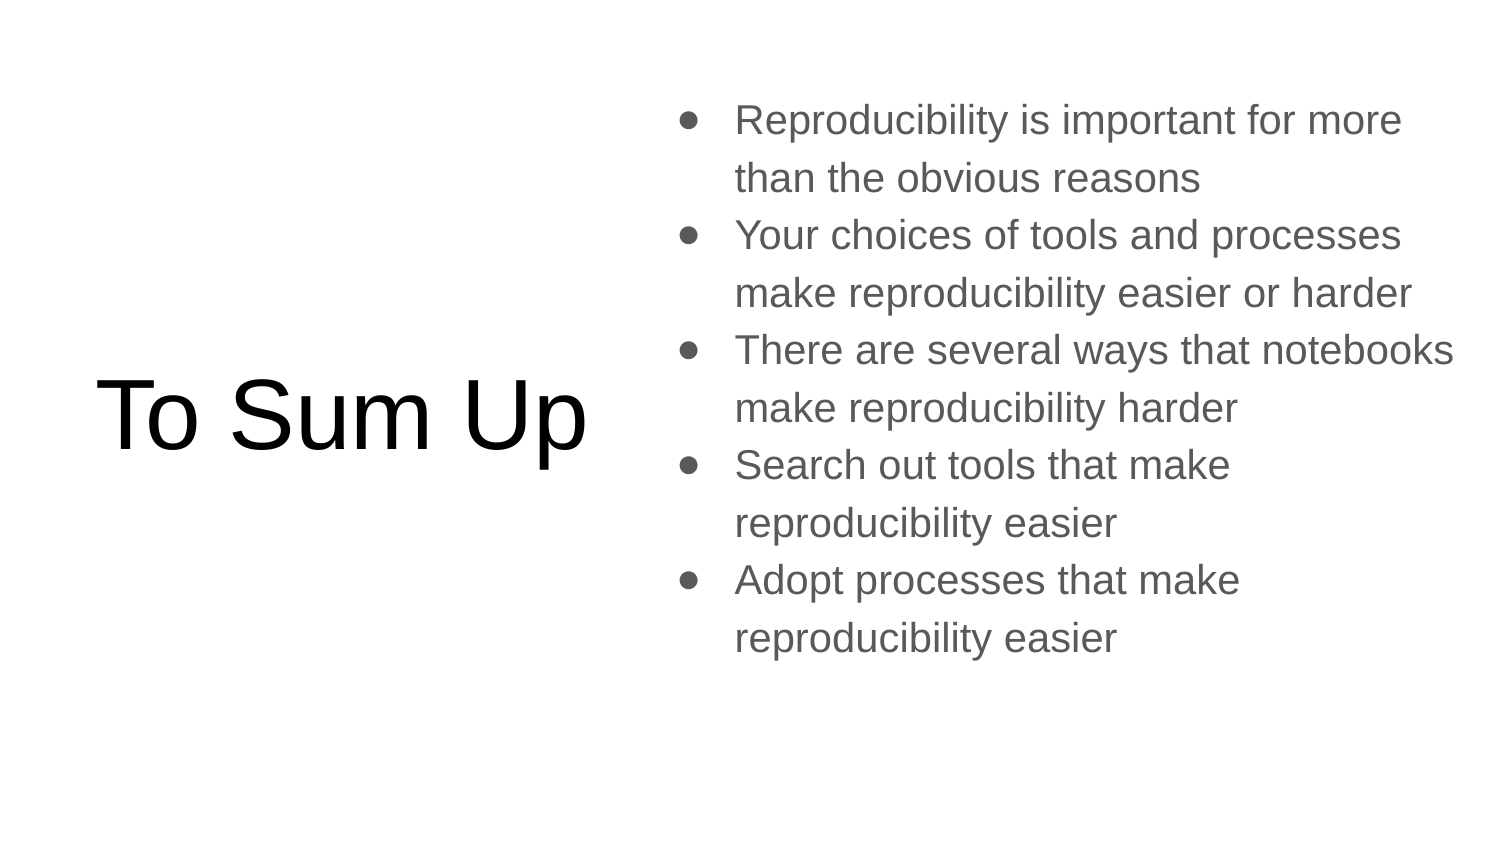

Reproducibility is important for more than the obvious reasons
Your choices of tools and processes make reproducibility easier or harder
There are several ways that notebooks make reproducibility harder
Search out tools that make reproducibility easier
Adopt processes that make reproducibility easier
# To Sum Up